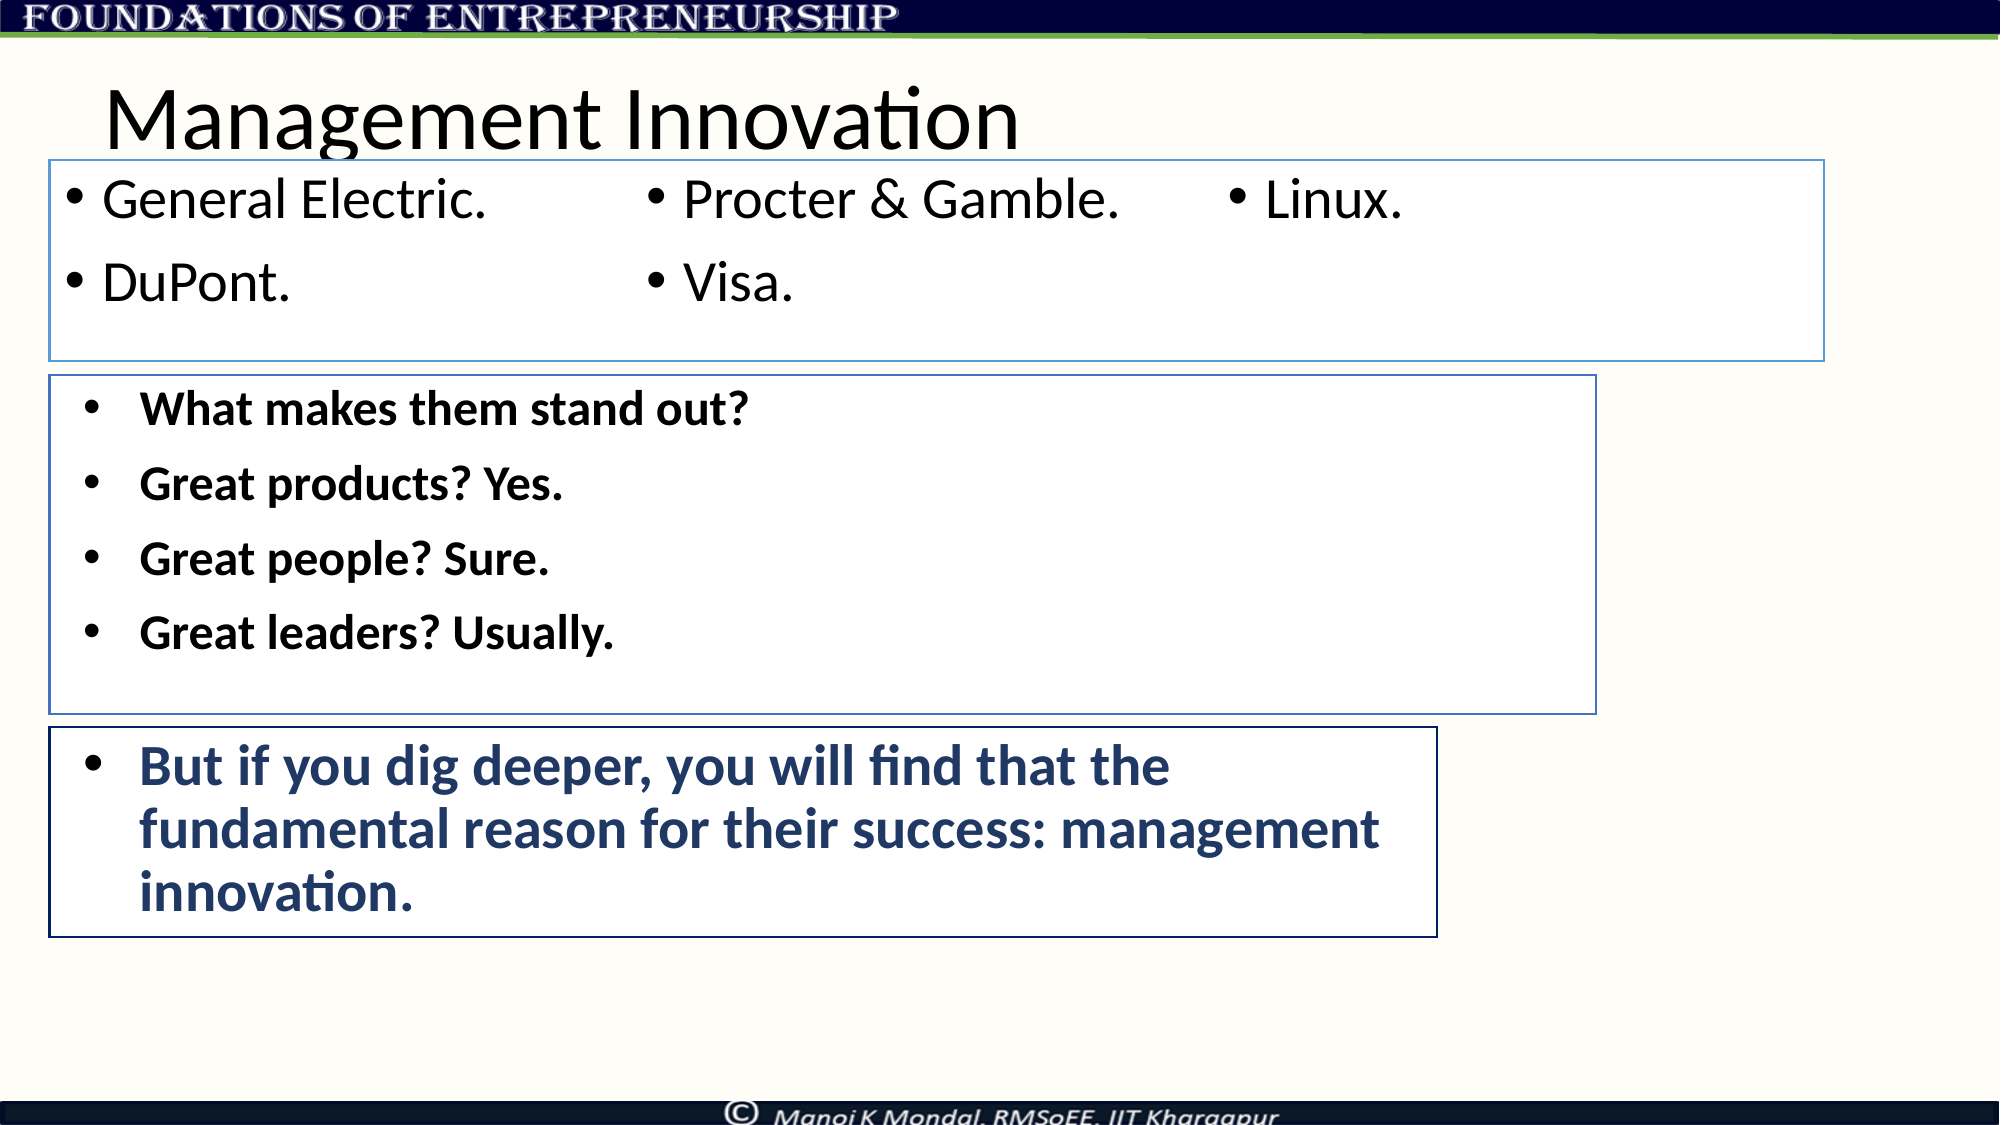

# Management Innovation
General Electric.
DuPont.
Procter & Gamble.
Visa.
Linux.
What makes them stand out?
Great products? Yes.
Great people? Sure.
Great leaders? Usually.
But if you dig deeper, you will find that the fundamental reason for their success: management innovation.